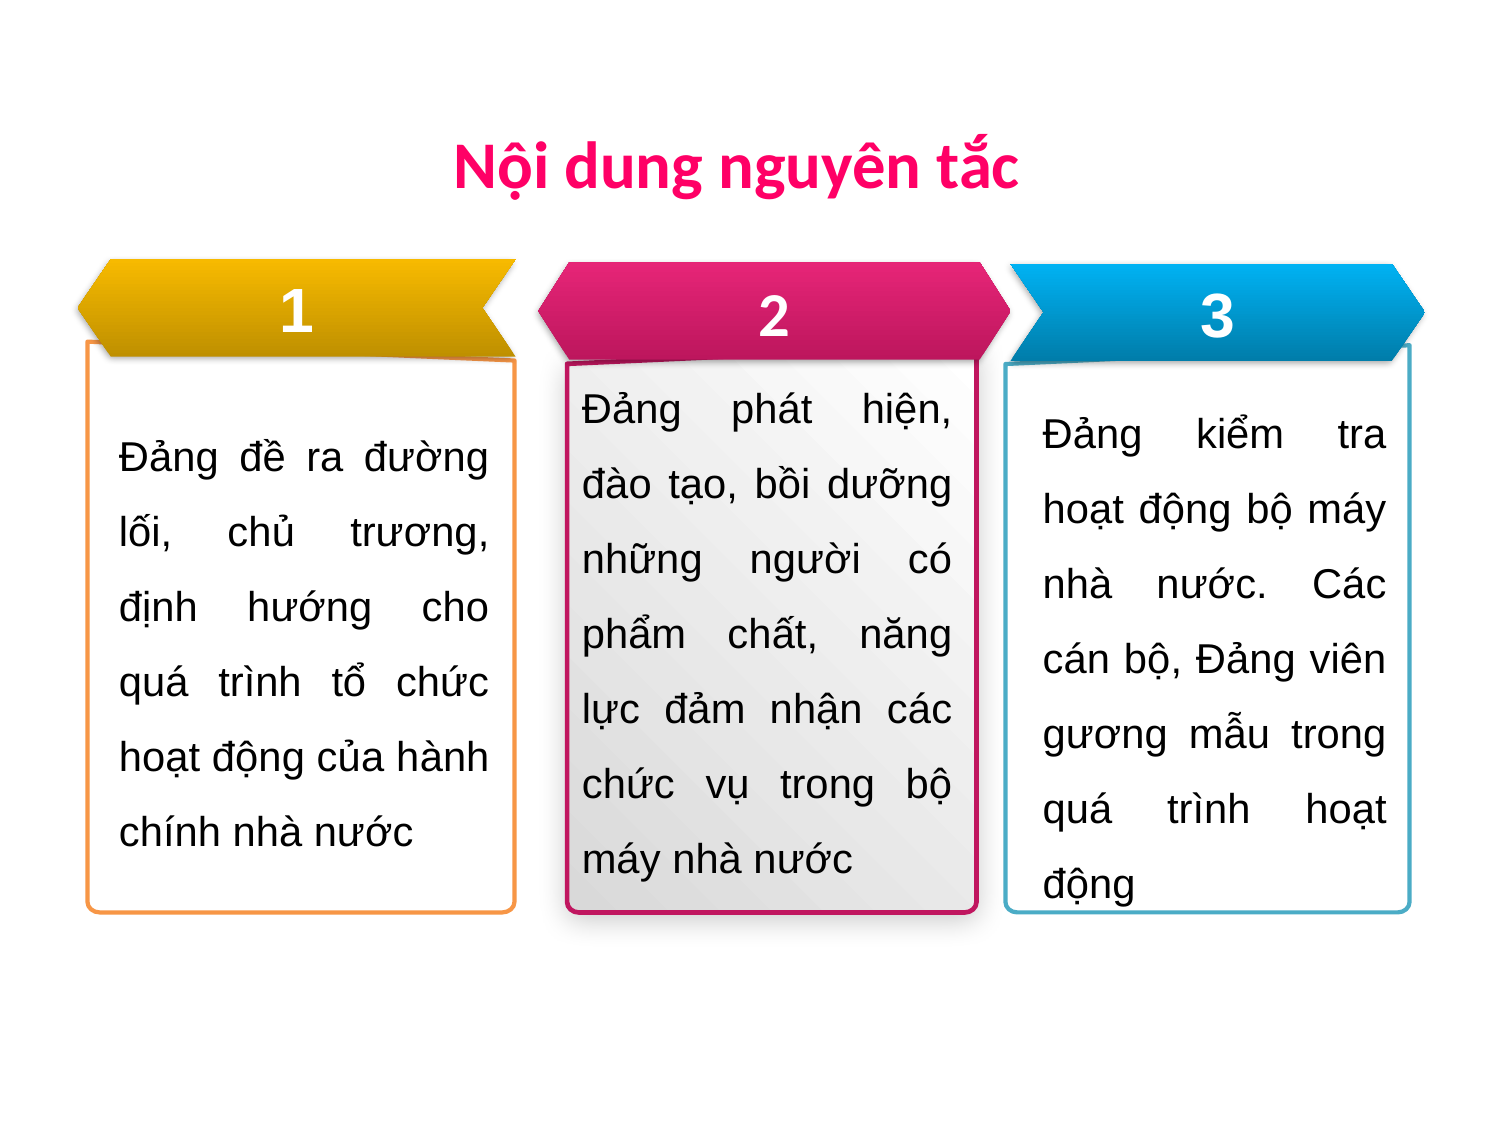

# Nội dung nguyên tắc
1
Đảng đề ra đường lối, chủ trương, định hướng cho quá trình tổ chức hoạt động của hành chính nhà nước
2

Đảng phát hiện, đào tạo, bồi dưỡng những người có phẩm chất, năng lực đảm nhận các chức vụ trong bộ máy nhà nước
3

Đảng kiểm tra hoạt động bộ máy nhà nước. Các cán bộ, Đảng viên gương mẫu trong quá trình hoạt động